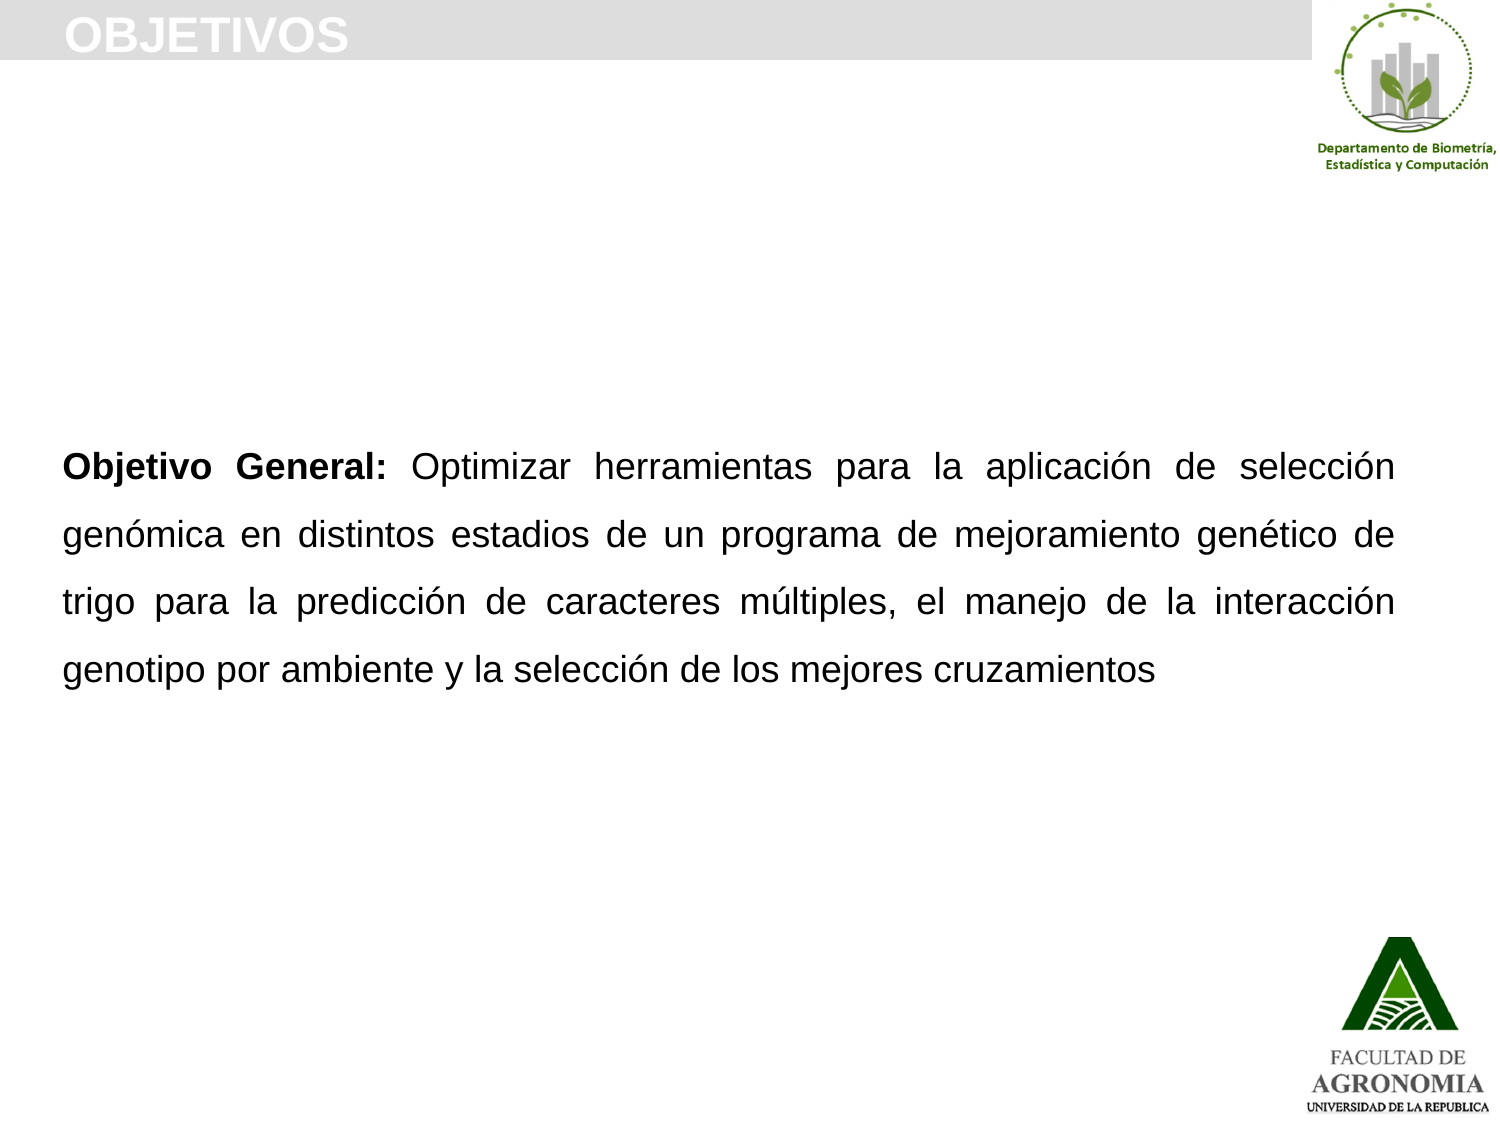

OBJETIVOS
Objetivo General: Optimizar herramientas para la aplicación de selección genómica en distintos estadios de un programa de mejoramiento genético de trigo para la predicción de caracteres múltiples, el manejo de la interacción genotipo por ambiente y la selección de los mejores cruzamientos